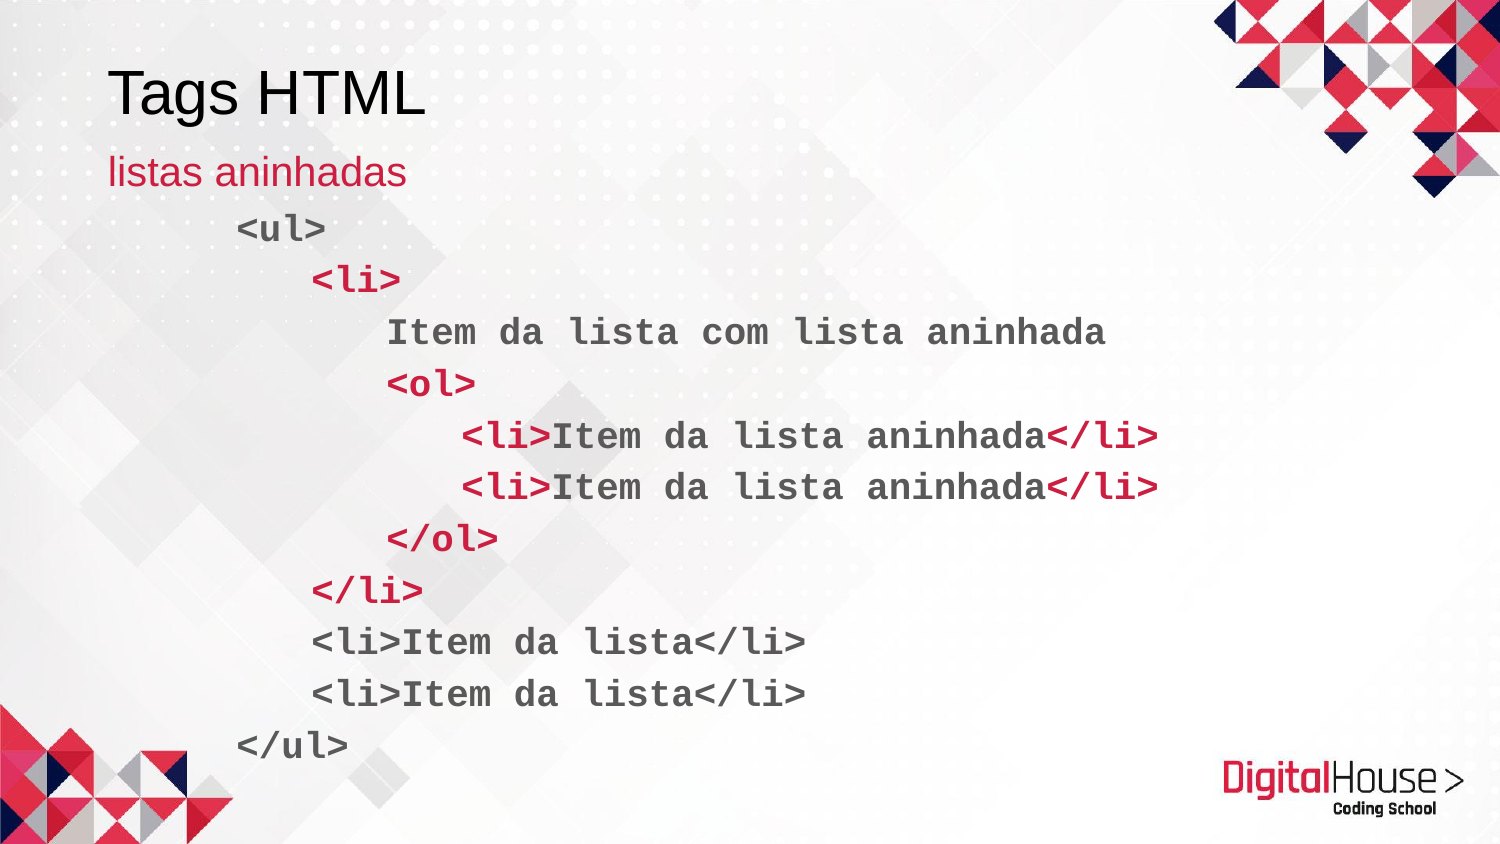

# Tags HTML
listas aninhadas
<ul>
<li>
Item da lista com lista aninhada
<ol>
<li>Item da lista aninhada</li>
<li>Item da lista aninhada</li>
</ol>
</li>
<li>Item da lista</li>
<li>Item da lista</li>
</ul>